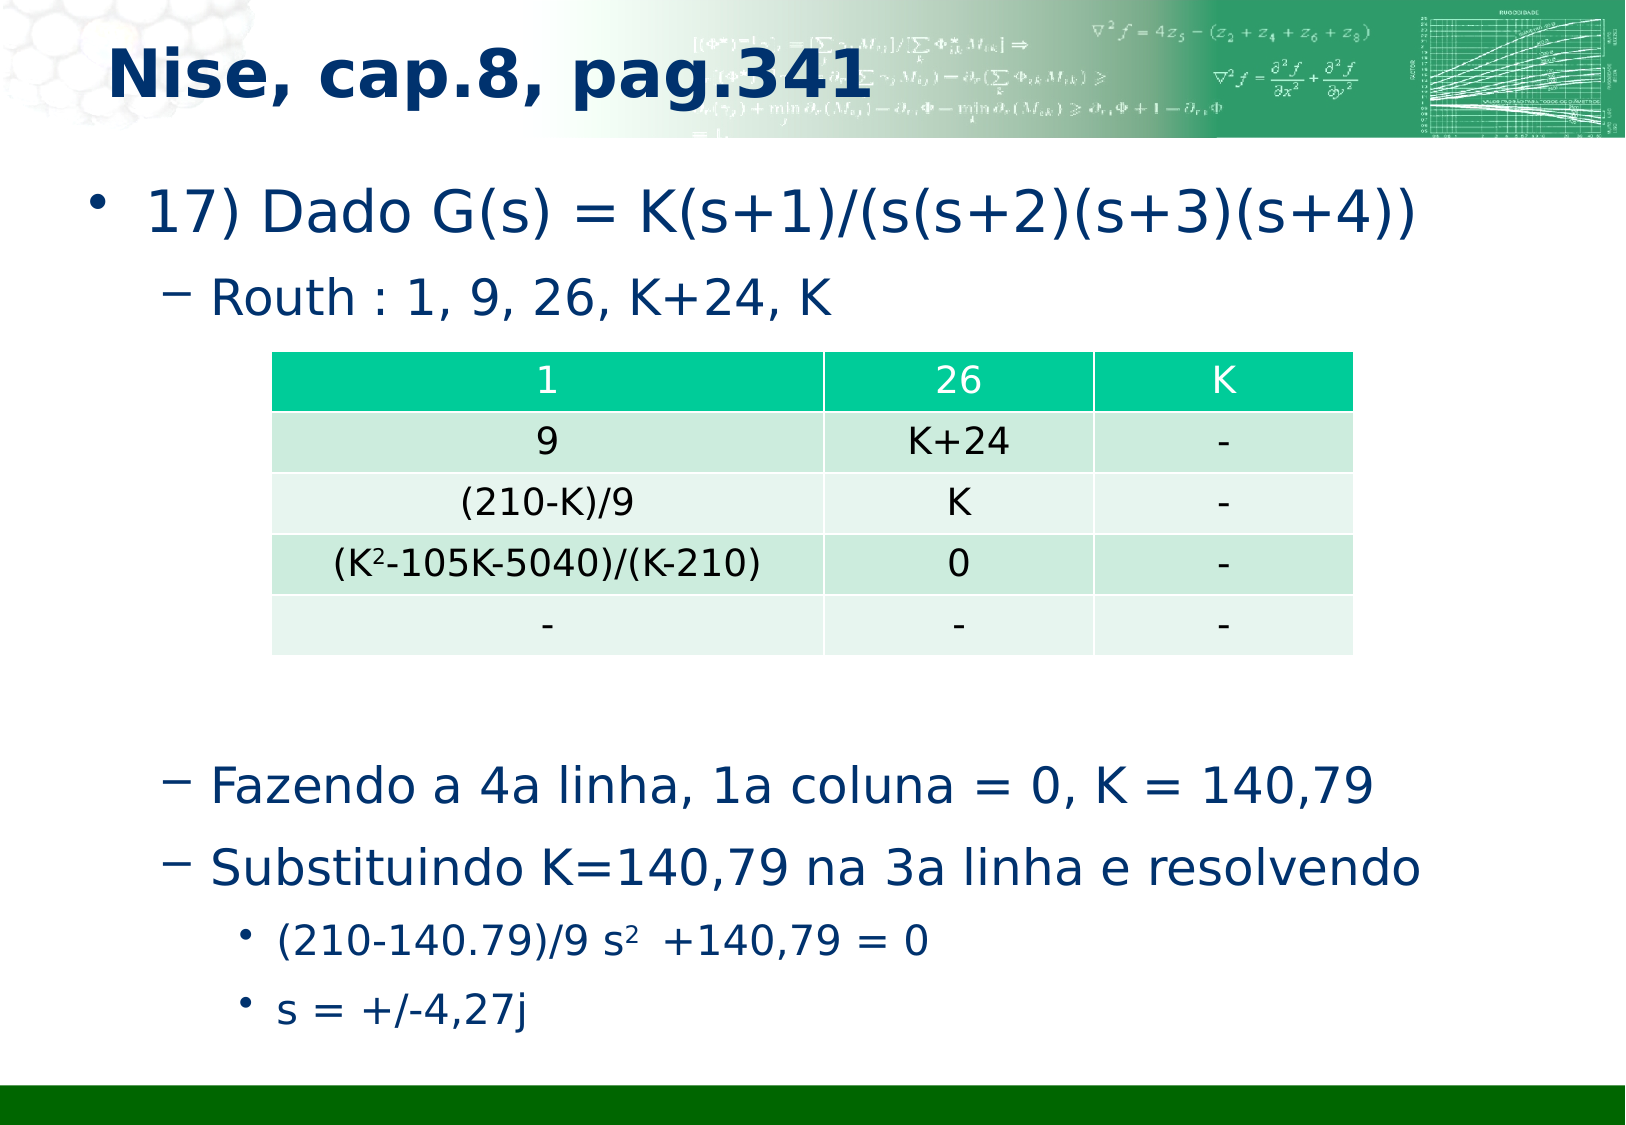

Nise, cap.8, pag.341
17) Dado G(s) = K(s+1)/(s(s+2)(s+3)(s+4))
Routh : 1, 9, 26, K+24, K

Fazendo a 4a linha, 1a coluna = 0, K = 140,79
Substituindo K=140,79 na 3a linha e resolvendo
(210-140.79)/9 s2  +140,79 = 0
s = +/-4,27j

| 1 | 26 | K |
| --- | --- | --- |
| 9 | K+24 | - |
| (210-K)/9 | K | - |
| (K2-105K-5040)/(K-210) | 0 | - |
| - | - | - |